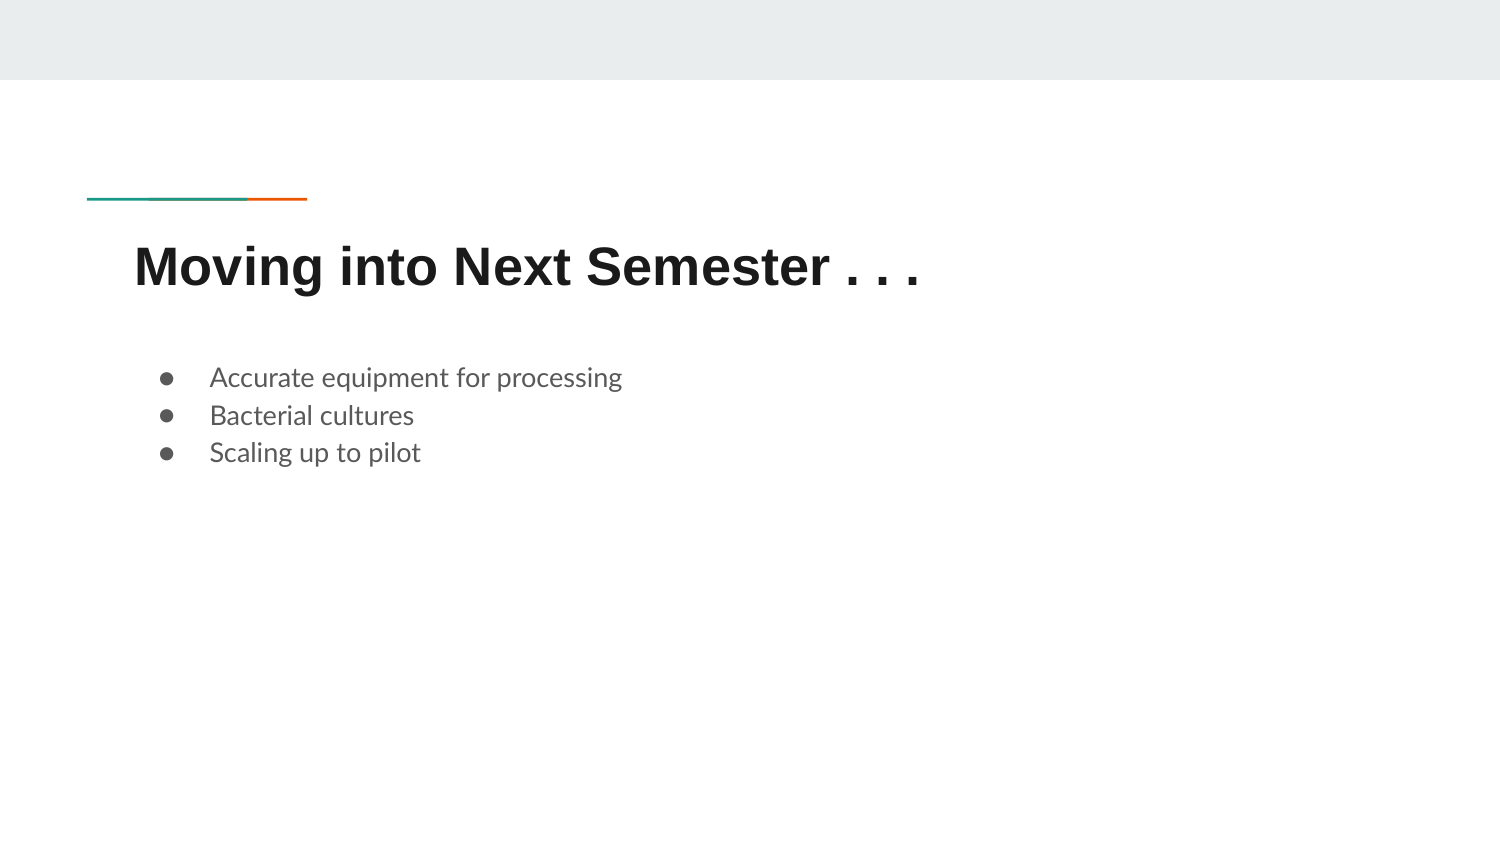

# Moving into Next Semester . . .
Accurate equipment for processing
Bacterial cultures
Scaling up to pilot